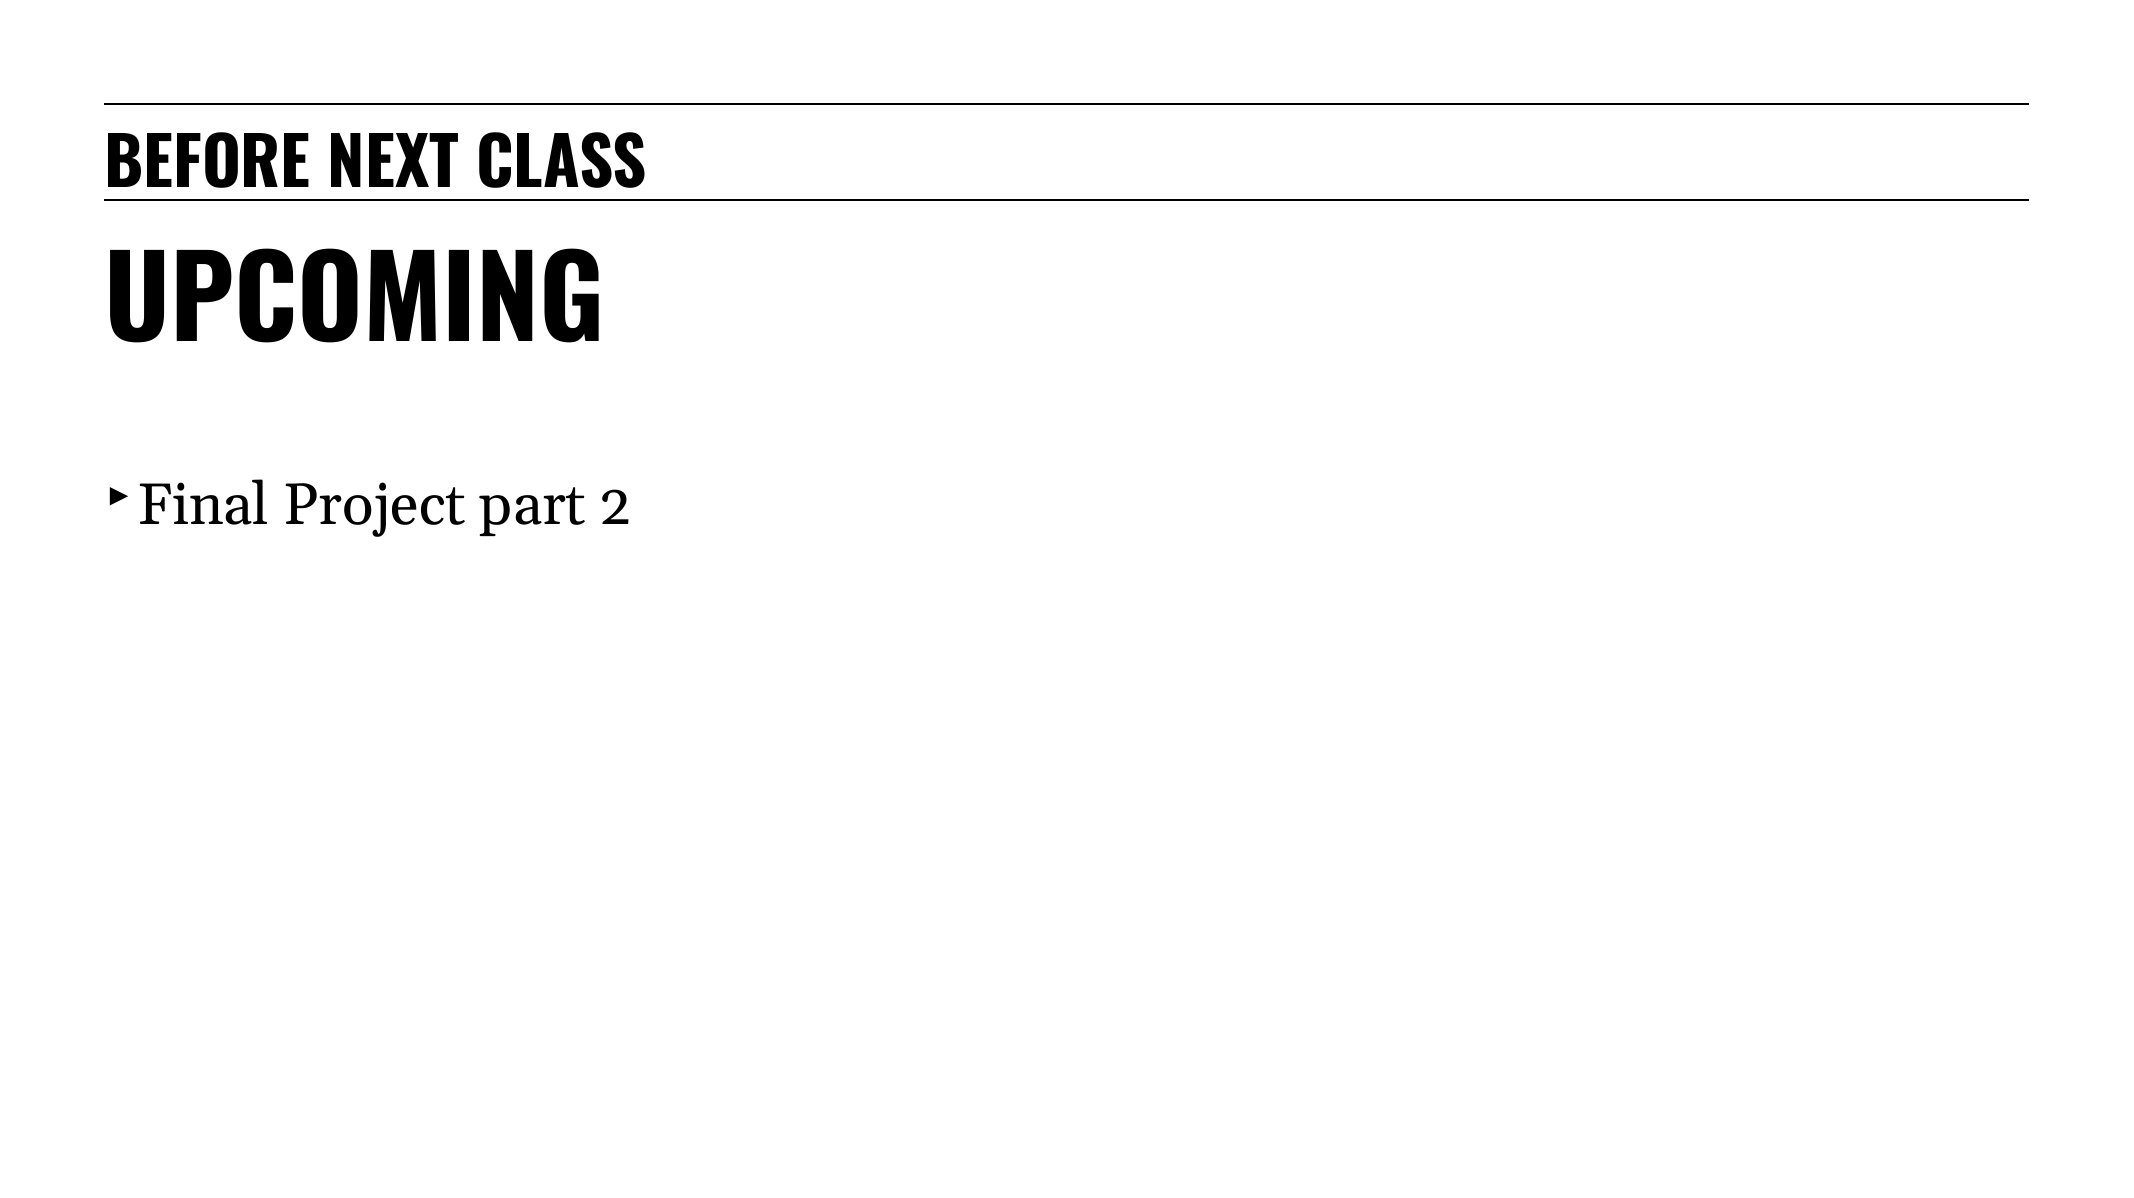

BEFORE NEXT CLASS
# UPCOMING

Final Project part 2